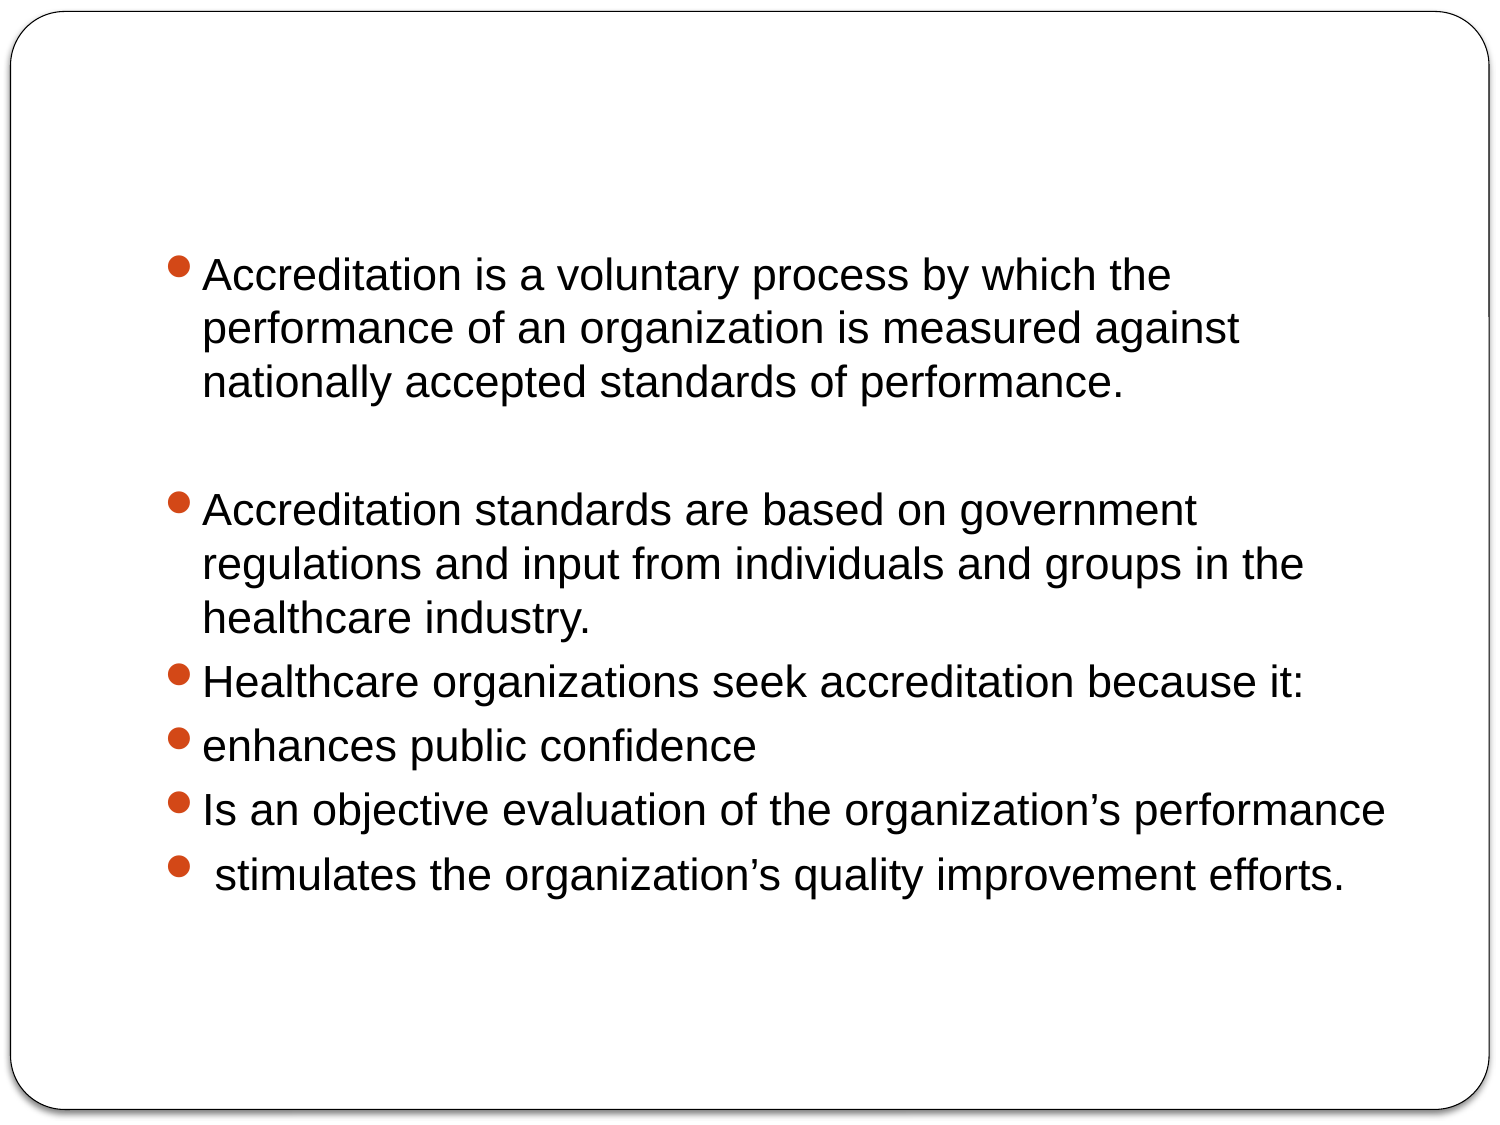

#
Accreditation is a voluntary process by which the performance of an organization is measured against nationally accepted standards of performance.

Accreditation standards are based on government regulations and input from individuals and groups in the healthcare industry.
Healthcare organizations seek accreditation because it:
enhances public confidence
Is an objective evaluation of the organization’s performance
 stimulates the organization’s quality improvement efforts.